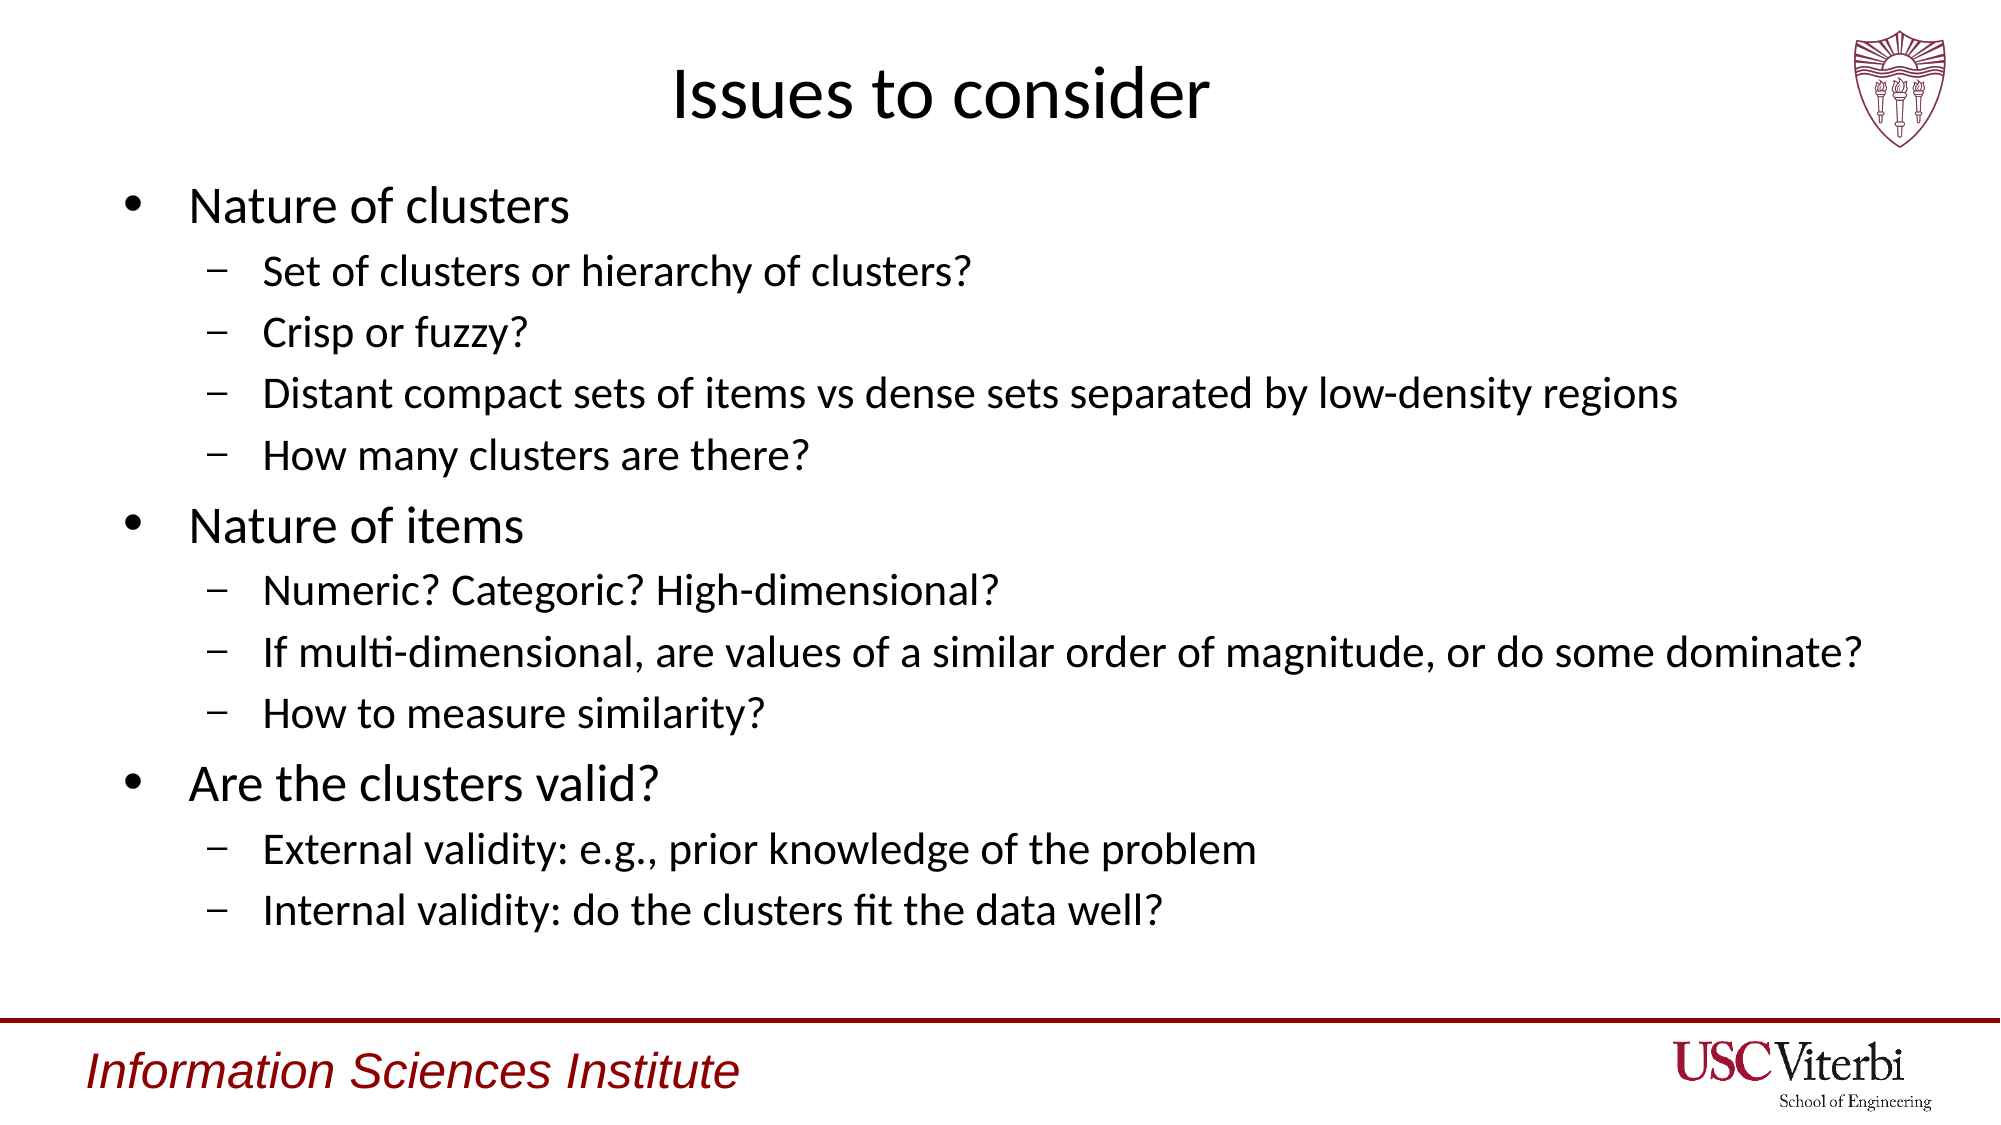

# Issues to consider
Nature of clusters
Set of clusters or hierarchy of clusters?
Crisp or fuzzy?
Distant compact sets of items vs dense sets separated by low-density regions
How many clusters are there?
Nature of items
Numeric? Categoric? High-dimensional?
If multi-dimensional, are values of a similar order of magnitude, or do some dominate?
How to measure similarity?
Are the clusters valid?
External validity: e.g., prior knowledge of the problem
Internal validity: do the clusters fit the data well?